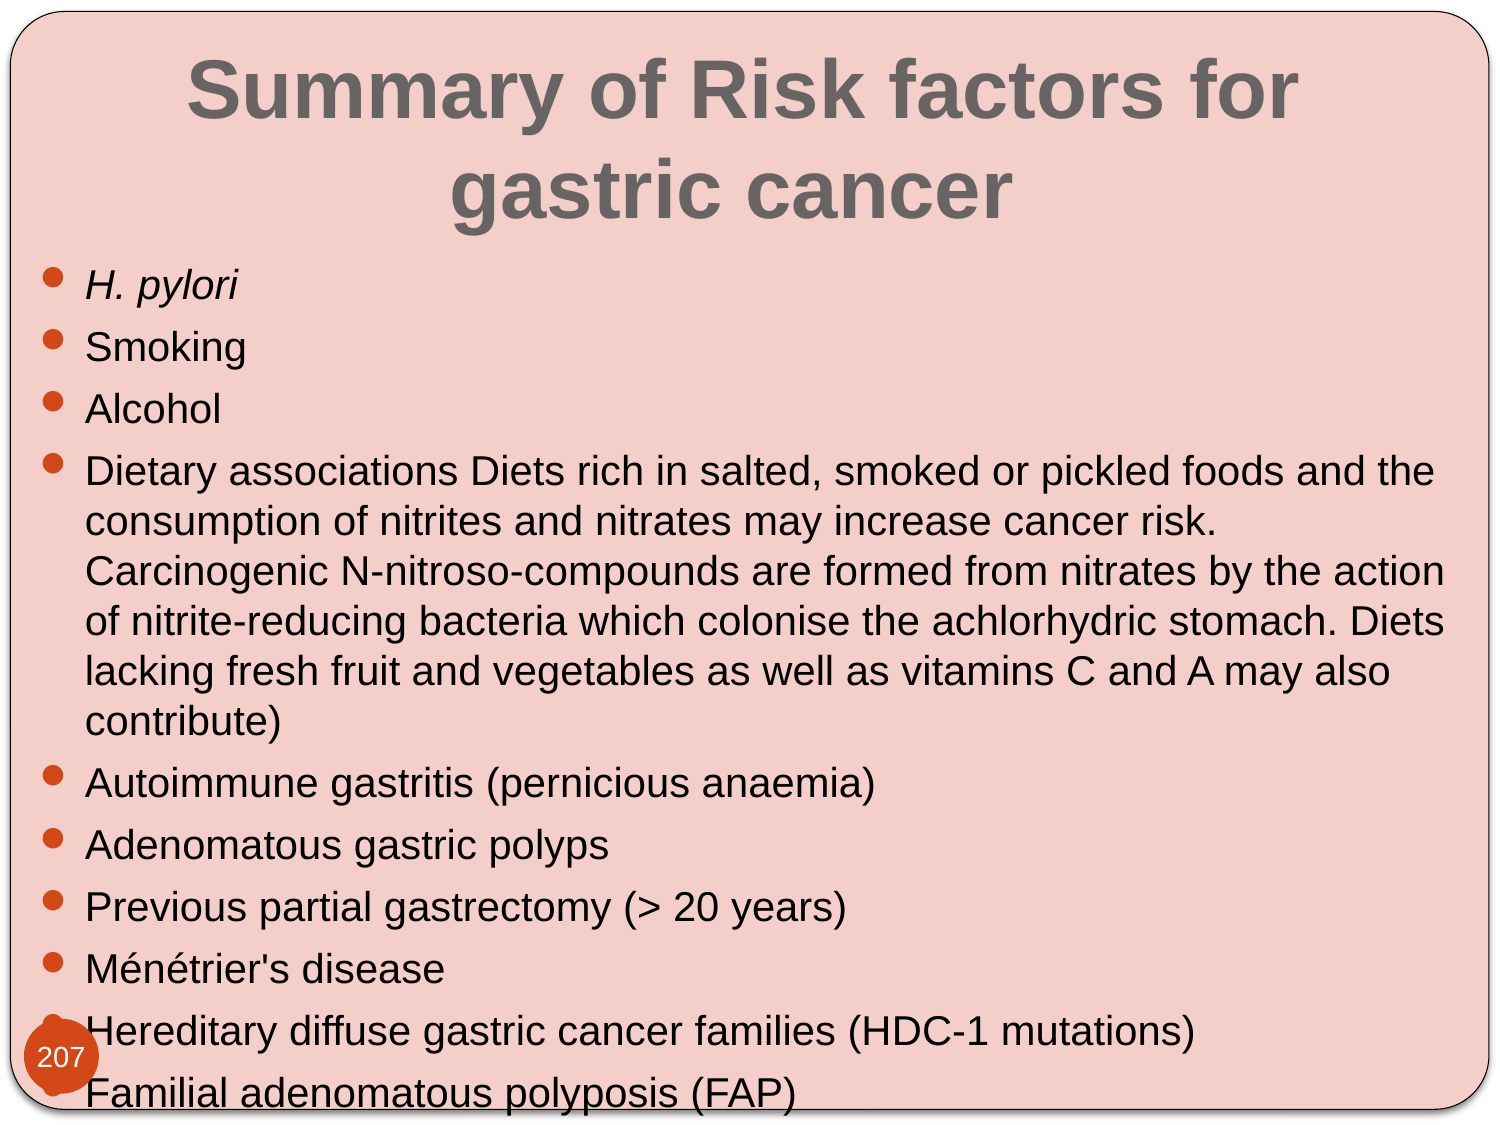

# Summary of Risk factors for gastric cancer
H. pylori
Smoking
Alcohol
Dietary associations Diets rich in salted, smoked or pickled foods and the consumption of nitrites and nitrates may increase cancer risk. Carcinogenic N-nitroso-compounds are formed from nitrates by the action of nitrite-reducing bacteria which colonise the achlorhydric stomach. Diets lacking fresh fruit and vegetables as well as vitamins C and A may also contribute)
Autoimmune gastritis (pernicious anaemia)
Adenomatous gastric polyps
Previous partial gastrectomy (> 20 years)
Ménétrier's disease
Hereditary diffuse gastric cancer families (HDC-1 mutations)
Familial adenomatous polyposis (FAP)

207